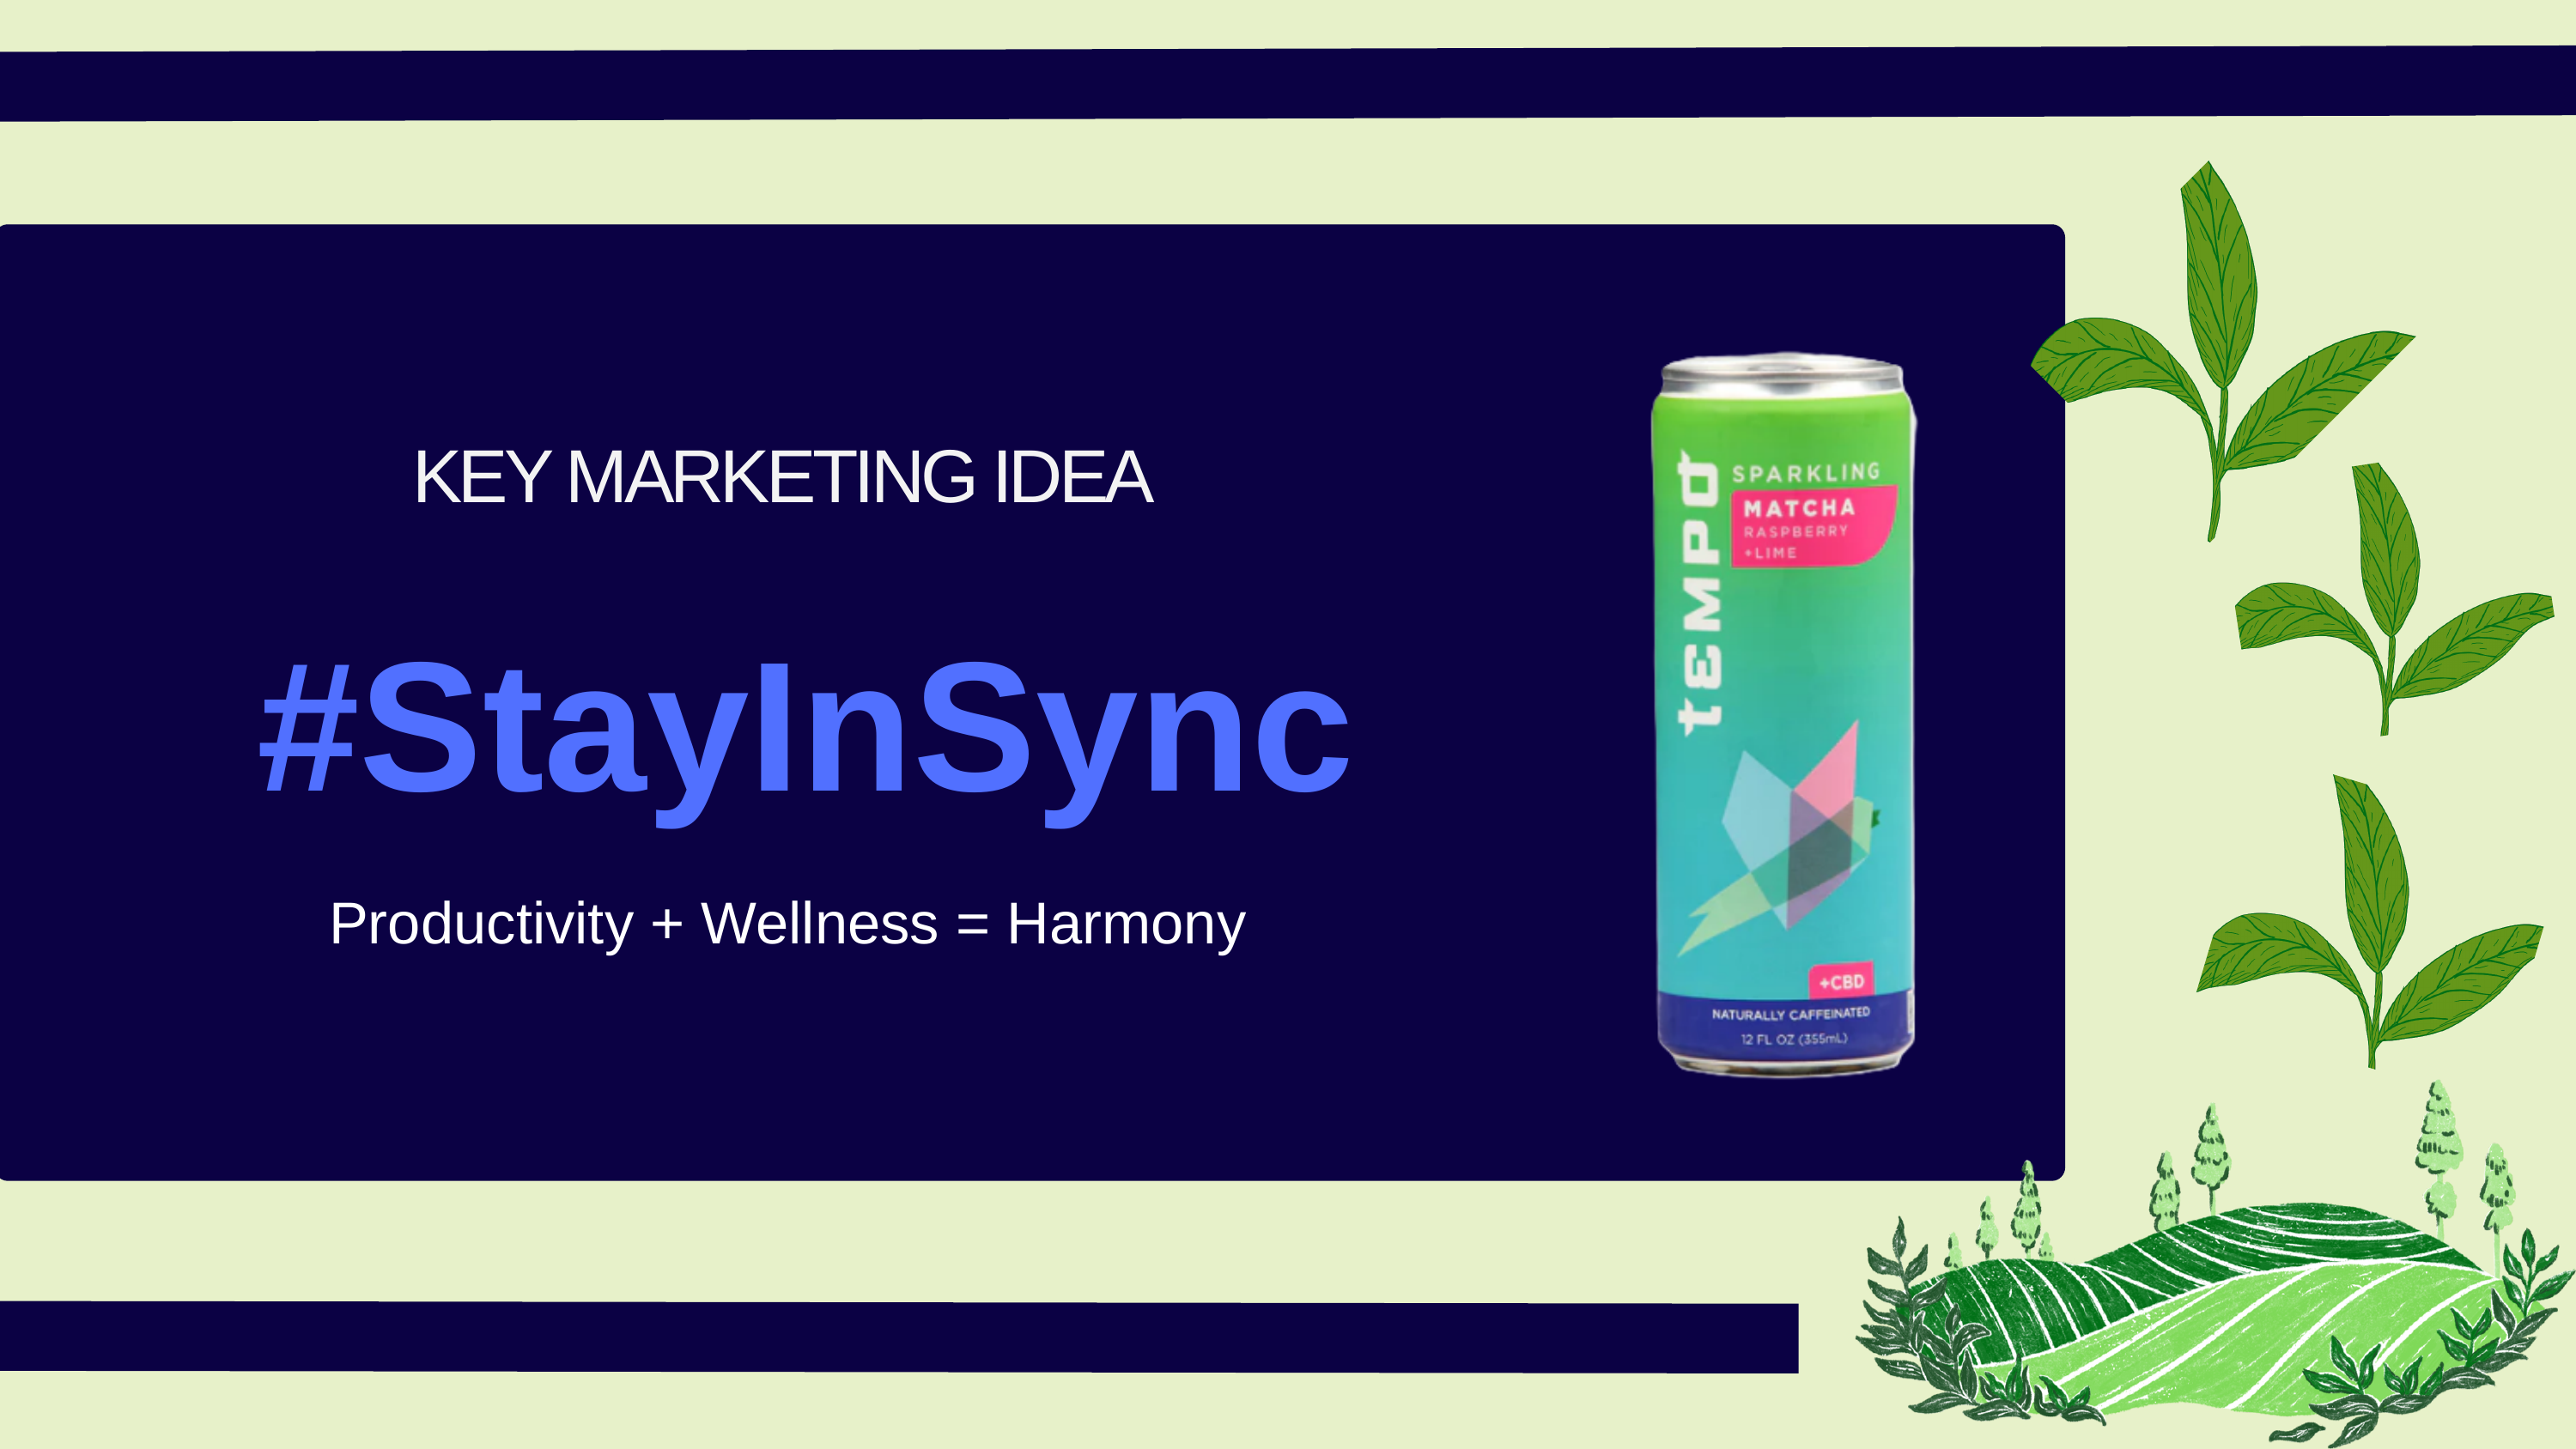

KEY MARKETING IDEA

#StayInSync

Productivity + Wellness = Harmony